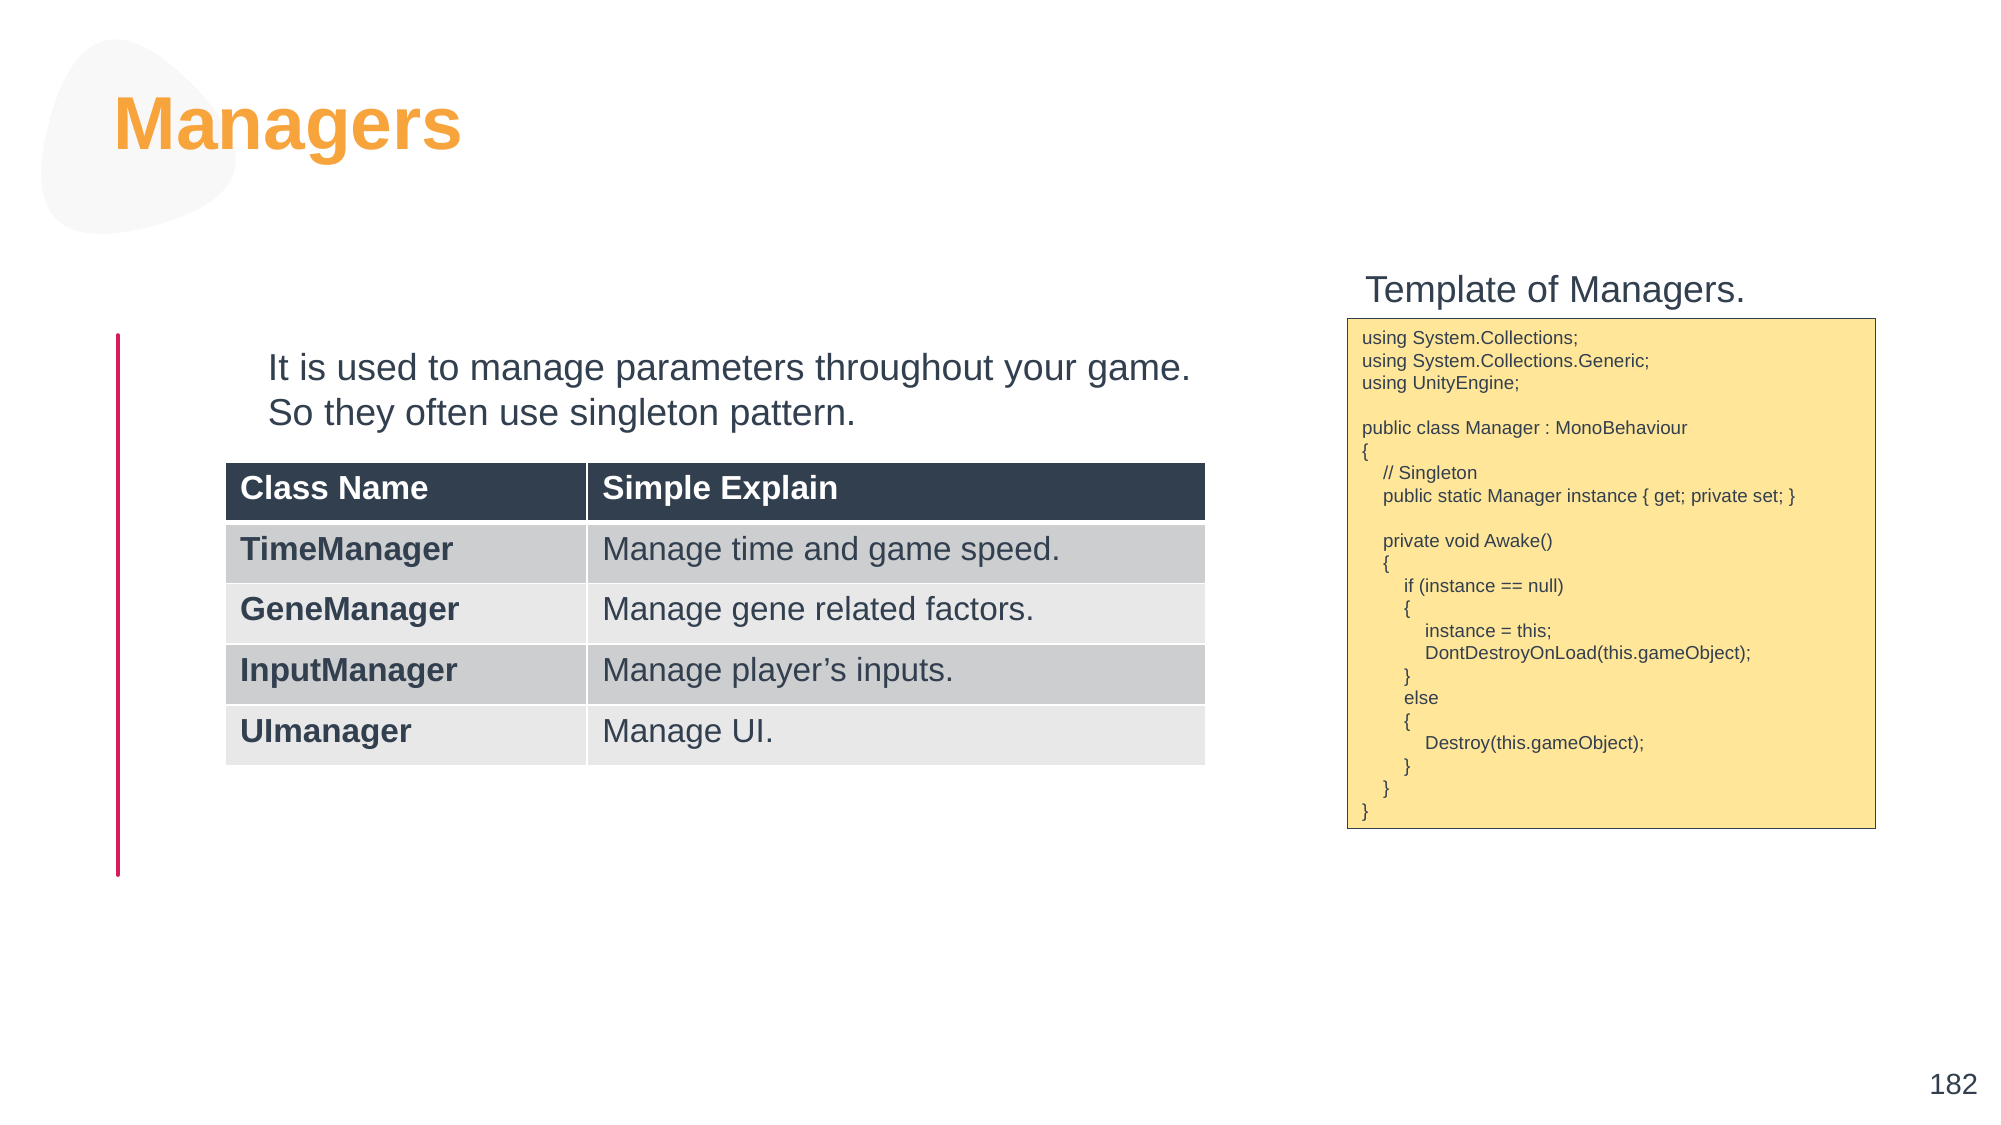

Managers
Template of Managers.
using System.Collections;
using System.Collections.Generic;
using UnityEngine;

public class Manager : MonoBehaviour
{
    // Singleton
    public static Manager instance { get; private set; }

    private void Awake()
    {
        if (instance == null)
        {
            instance = this;
            DontDestroyOnLoad(this.gameObject);
        }
        else
        {
            Destroy(this.gameObject);
        }
    }
}
It is used to manage parameters throughout your game.
So they often use singleton pattern.
| Class Name | Simple Explain |
| --- | --- |
| TimeManager | Manage time and game speed. |
| GeneManager | Manage gene related factors. |
| InputManager | Manage player’s inputs. |
| UImanager | Manage UI. |
182